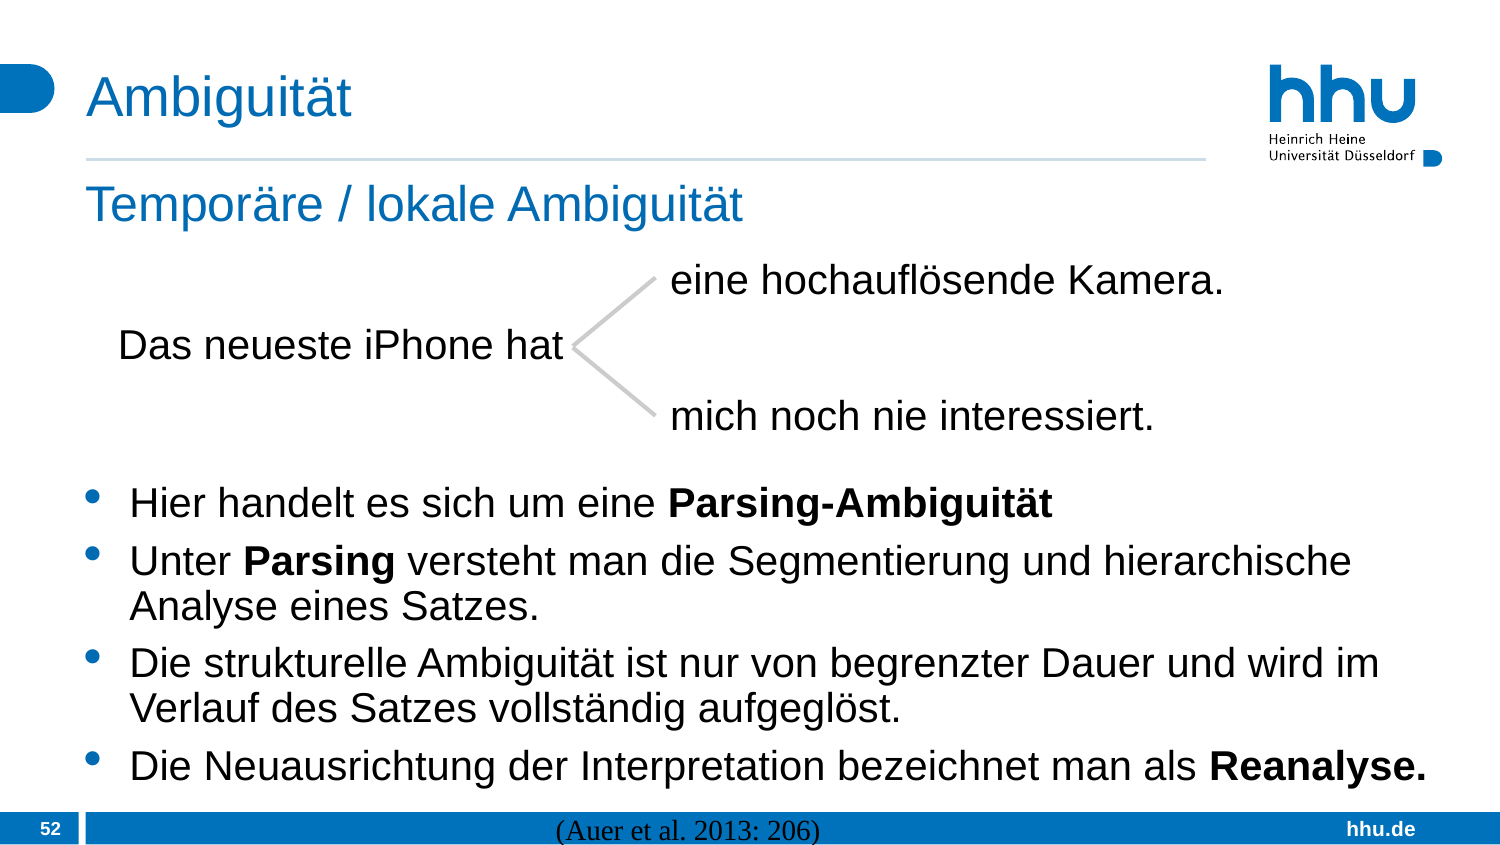

# Ambiguität
Temporäre / lokale Ambiguität
eine hochauflösende Kamera.

Das neueste iPhone hat
mich noch nie interessiert.
Hier handelt es sich um eine Parsing-Ambiguität
Unter Parsing versteht man die Segmentierung und hierarchische Analyse eines Satzes.
Die strukturelle Ambiguität ist nur von begrenzter Dauer und wird im Verlauf des Satzes vollständig aufgeglöst.
Die Neuausrichtung der Interpretation bezeichnet man als Reanalyse.
52
(Auer et al. 2013: 206)